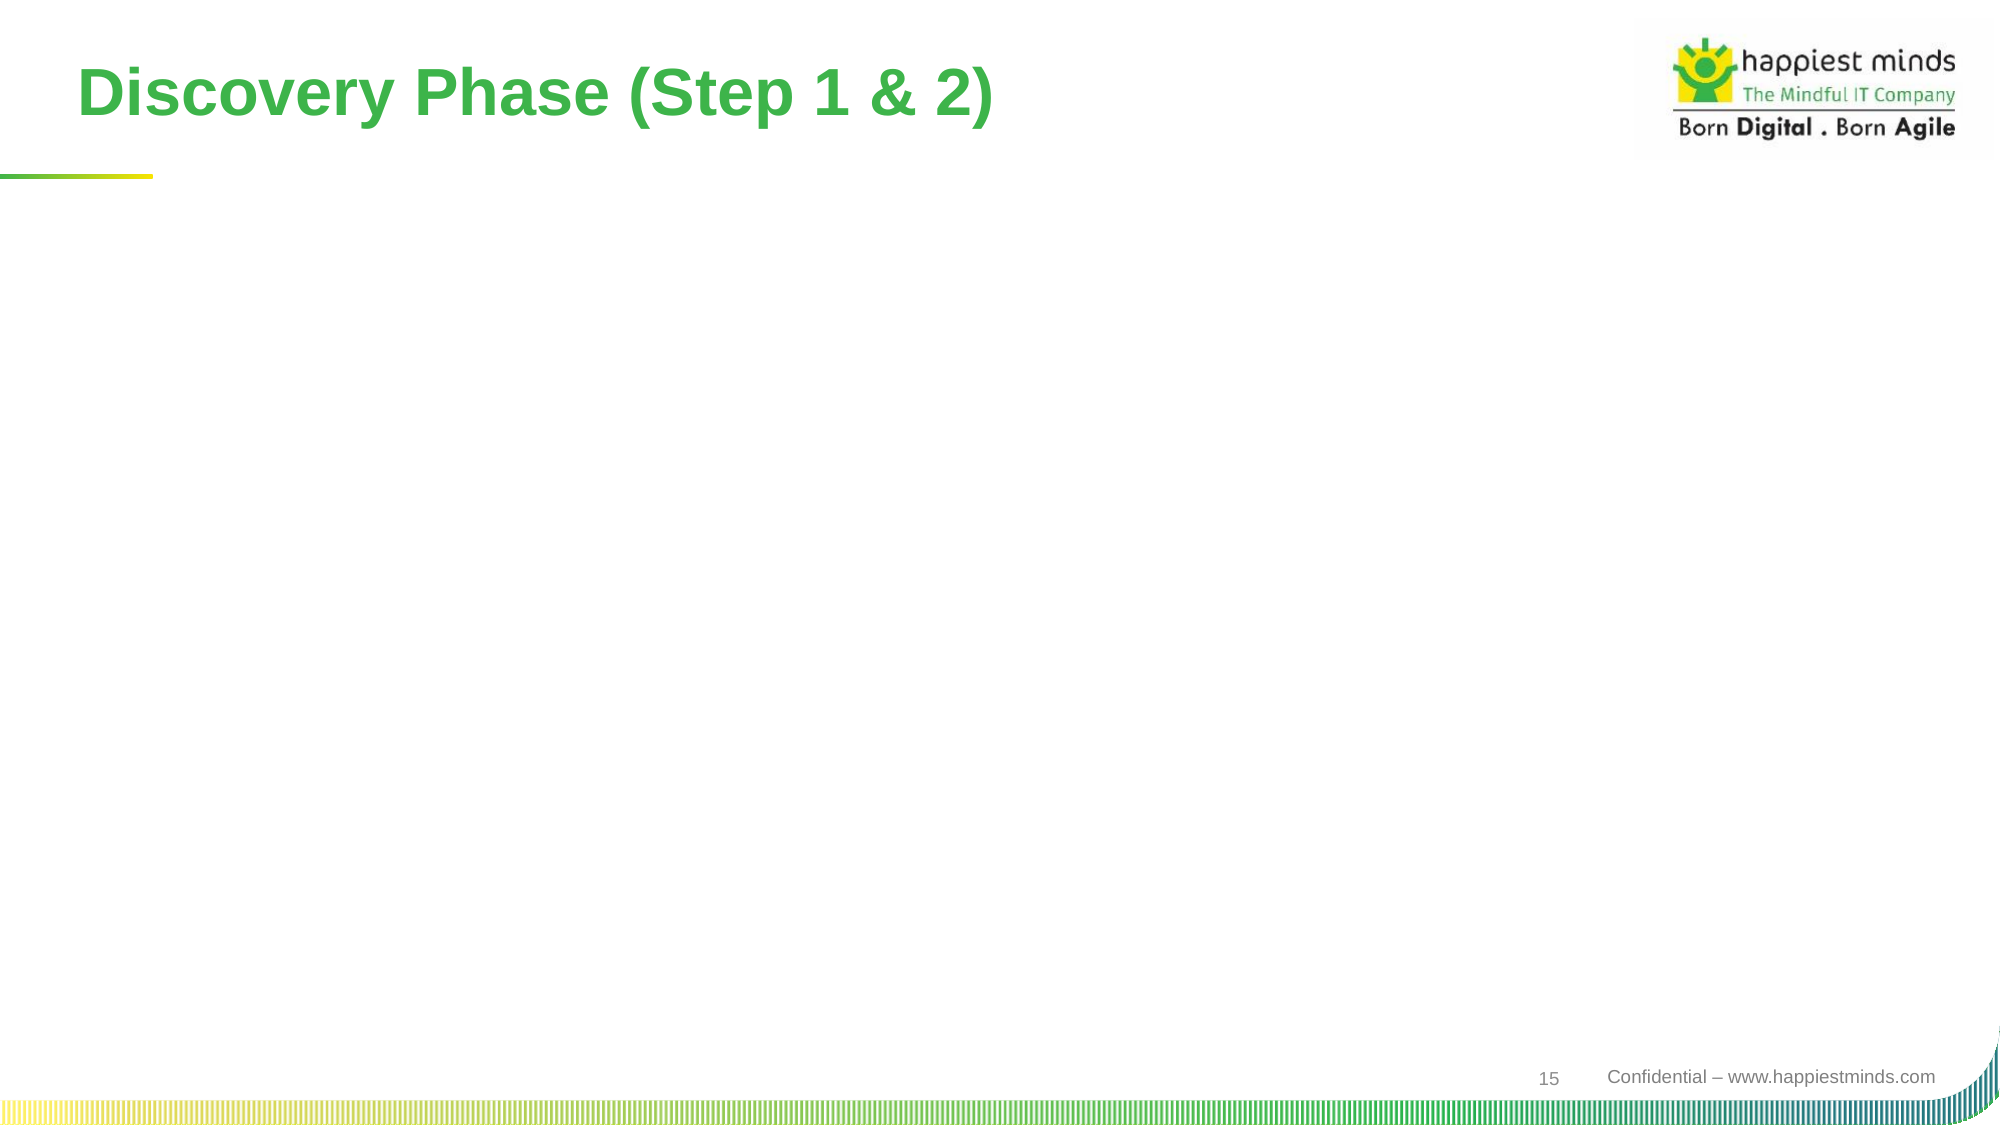

Discovery Phase (Step 1 & 2)
15